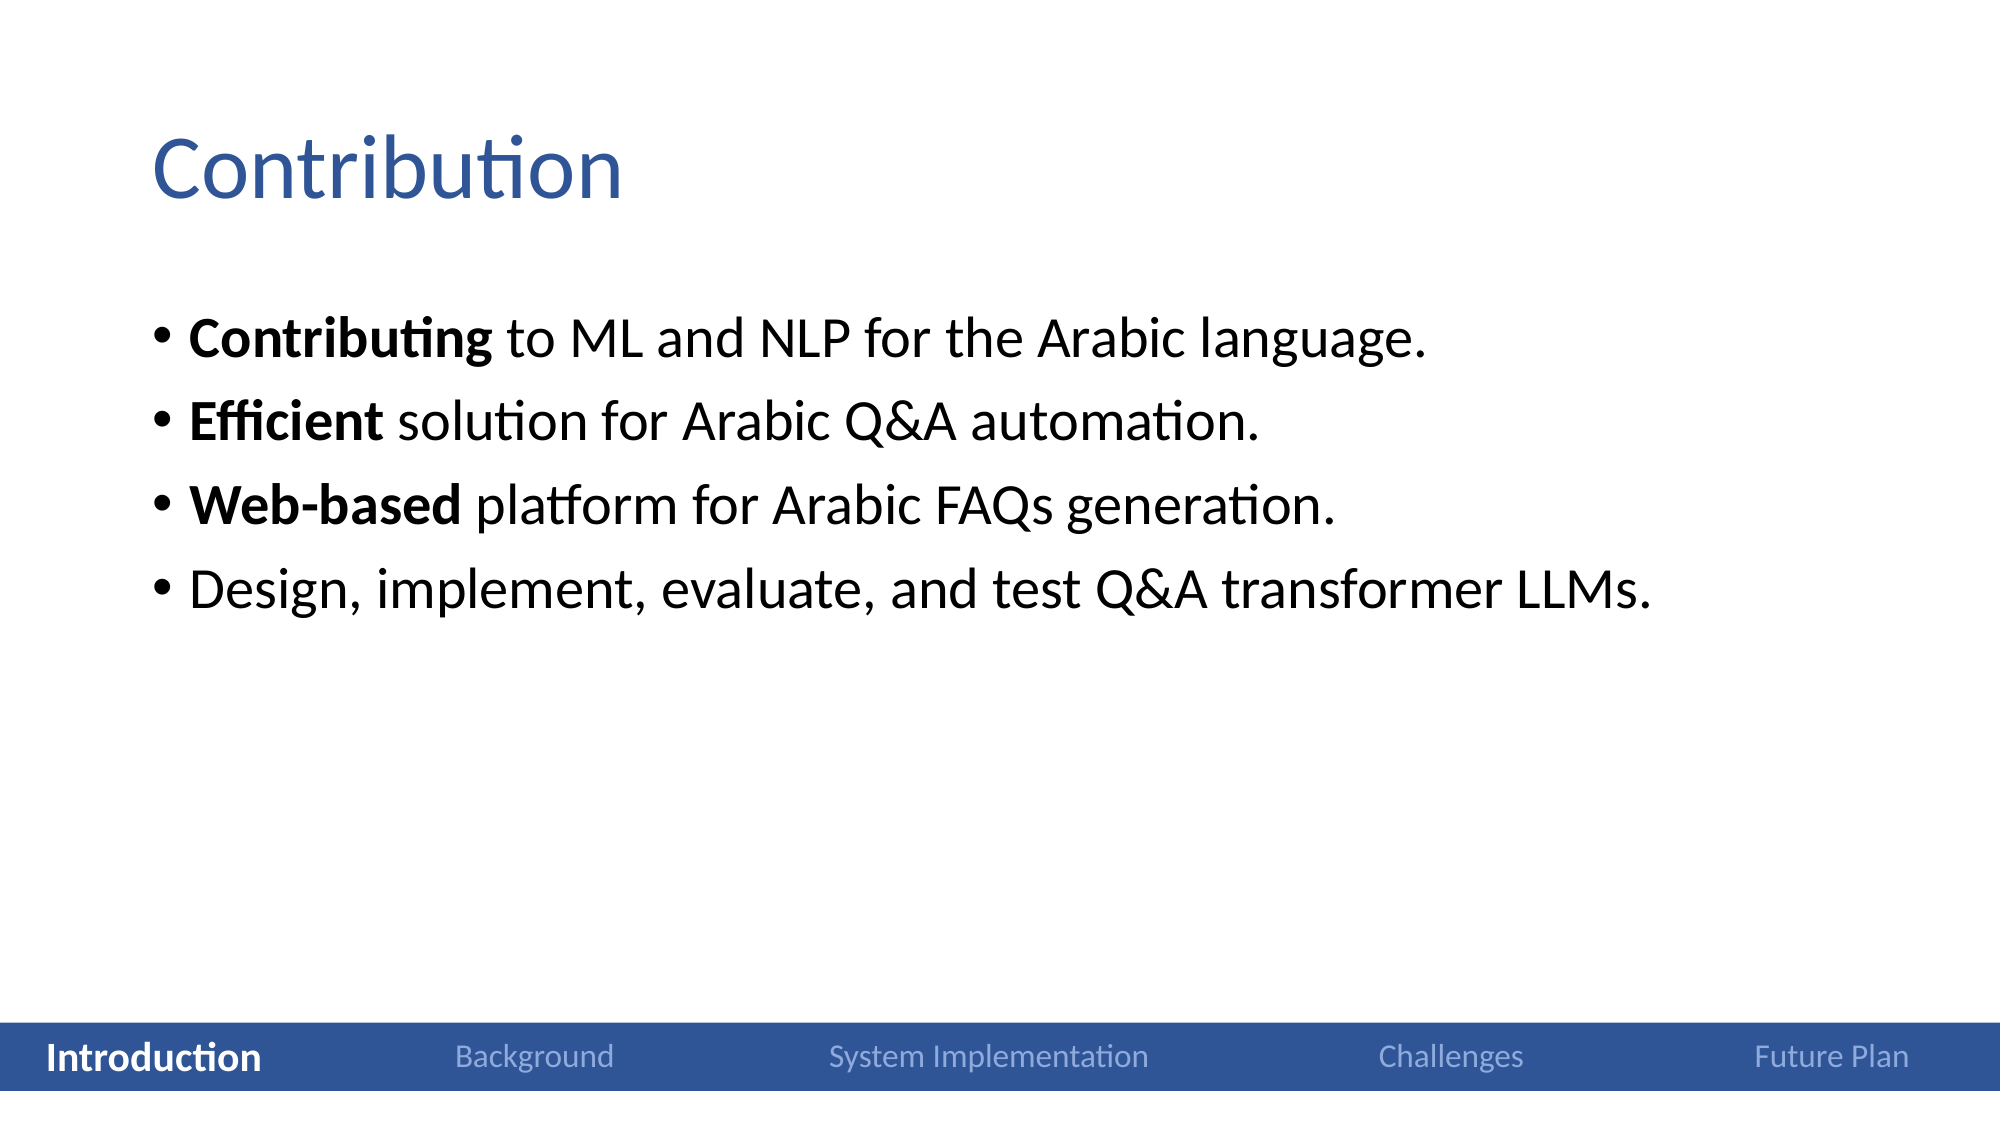

# Contribution
Contributing to ML and NLP for the Arabic language.
Efficient solution for Arabic Q&A automation.
Web-based platform for Arabic FAQs generation.
Design, implement, evaluate, and test Q&A transformer LLMs.

Introduction
Background

System Implementation

Challenges

Future Plan